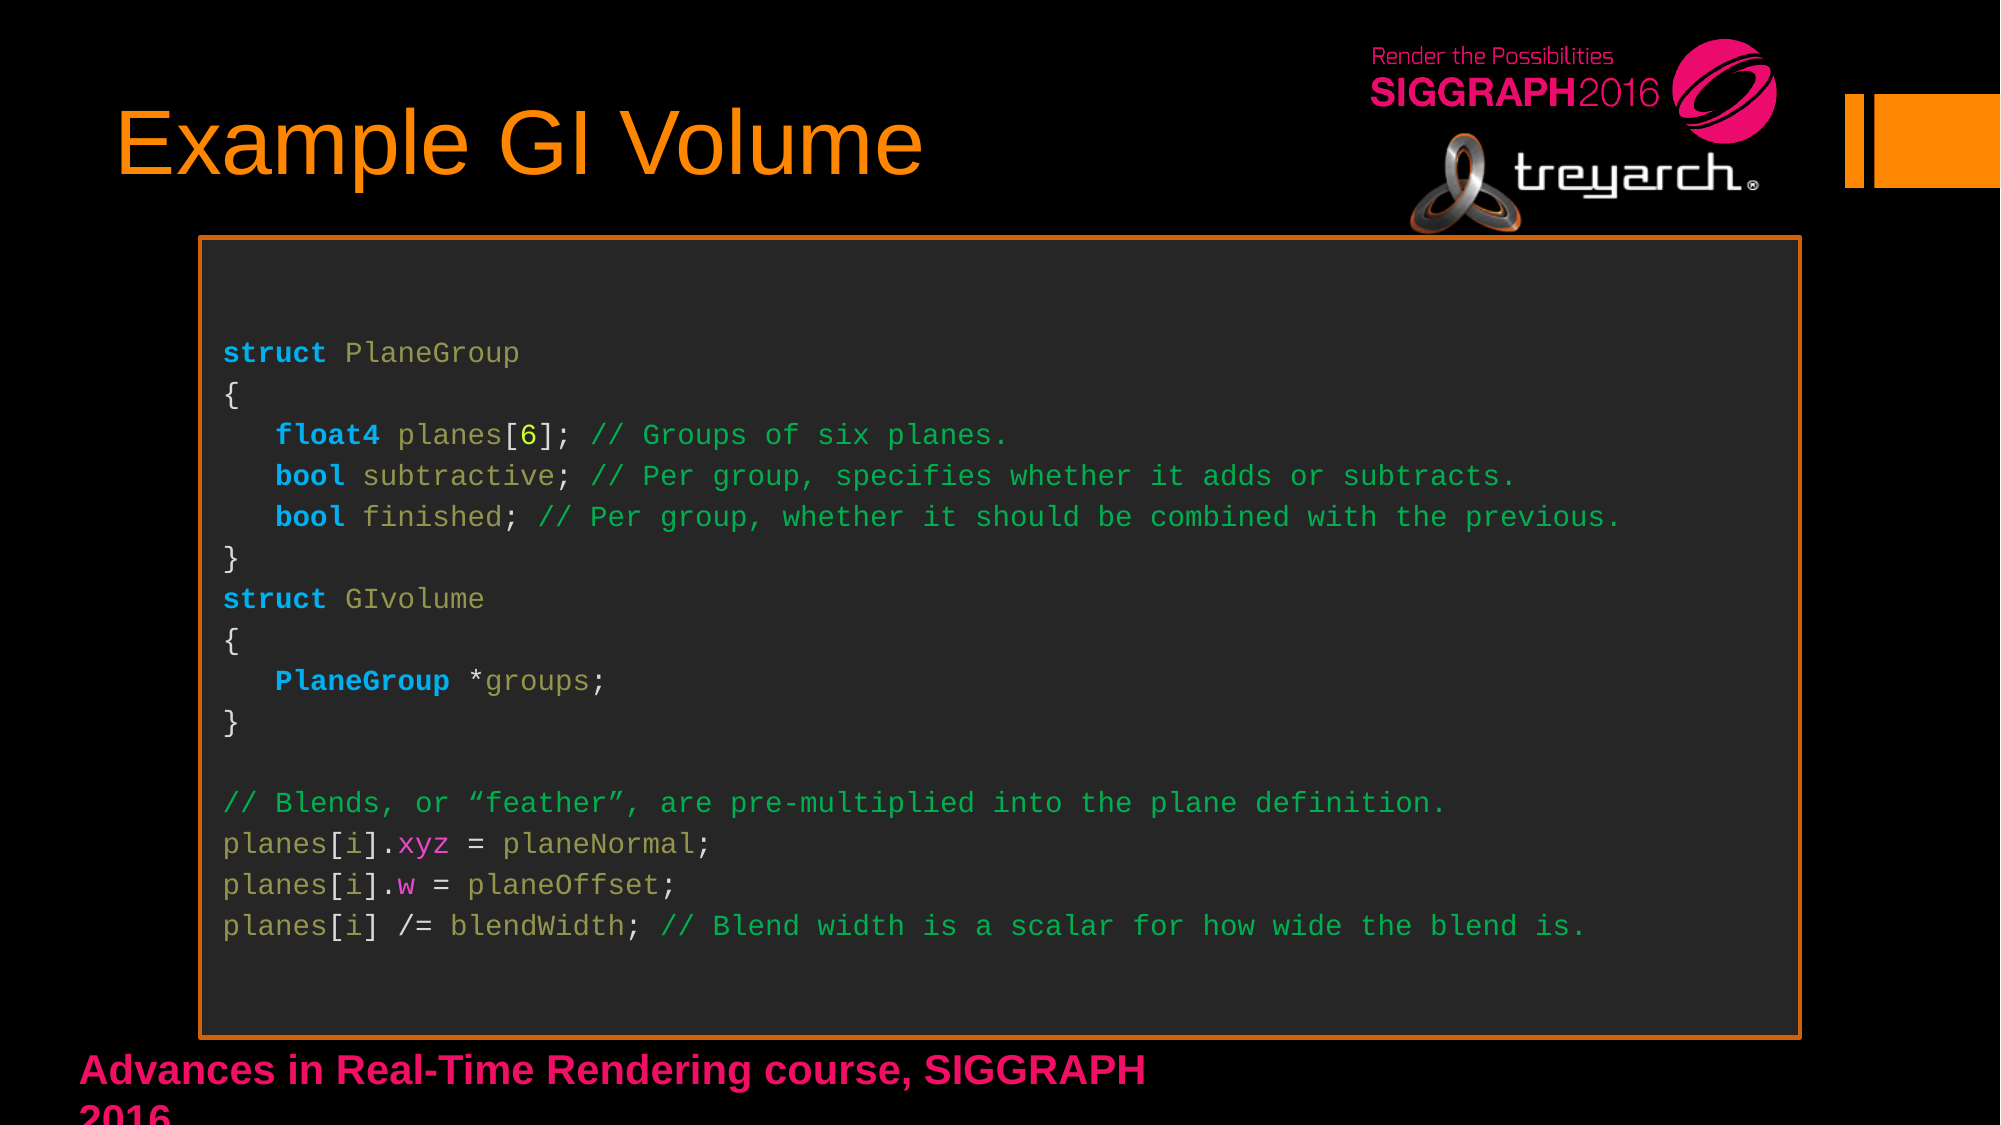

# Example GI Volume
struct PlaneGroup
{
   float4 planes[6]; // Groups of six planes.
   bool subtractive; // Per group, specifies whether it adds or subtracts.
   bool finished; // Per group, whether it should be combined with the previous.
}
struct GIvolume
{
   PlaneGroup *groups;
}

// Blends, or “feather”, are pre-multiplied into the plane definition.
planes[i].xyz = planeNormal;
planes[i].w = planeOffset;
planes[i] /= blendWidth; // Blend width is a scalar for how wide the blend is.